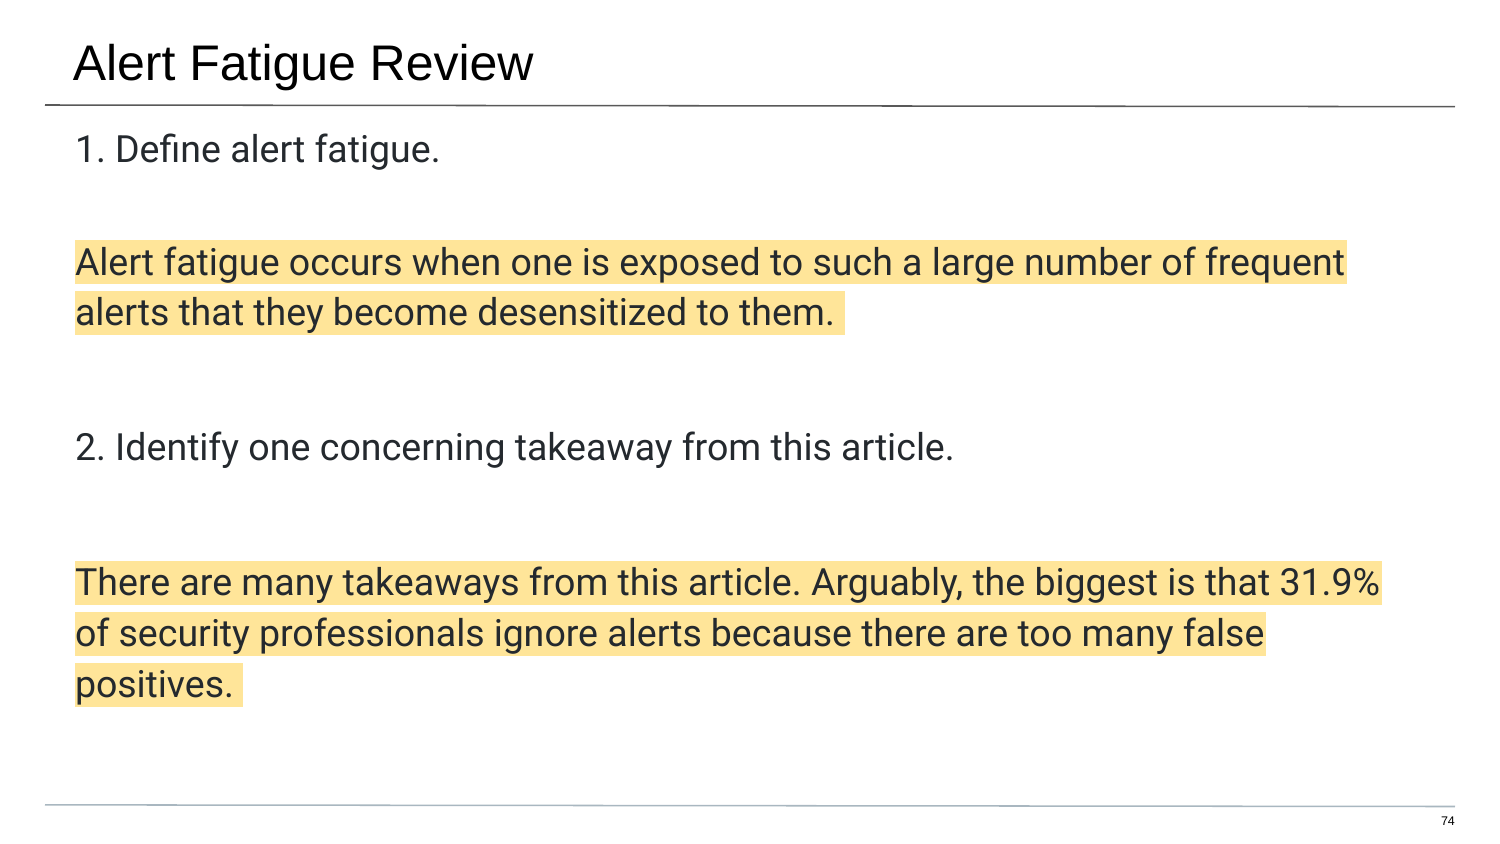

# Alert Fatigue Review
1. Define alert fatigue.
Alert fatigue occurs when one is exposed to such a large number of frequent alerts that they become desensitized to them.

2. Identify one concerning takeaway from this article.

There are many takeaways from this article. Arguably, the biggest is that 31.9% of security professionals ignore alerts because there are too many false positives.

74